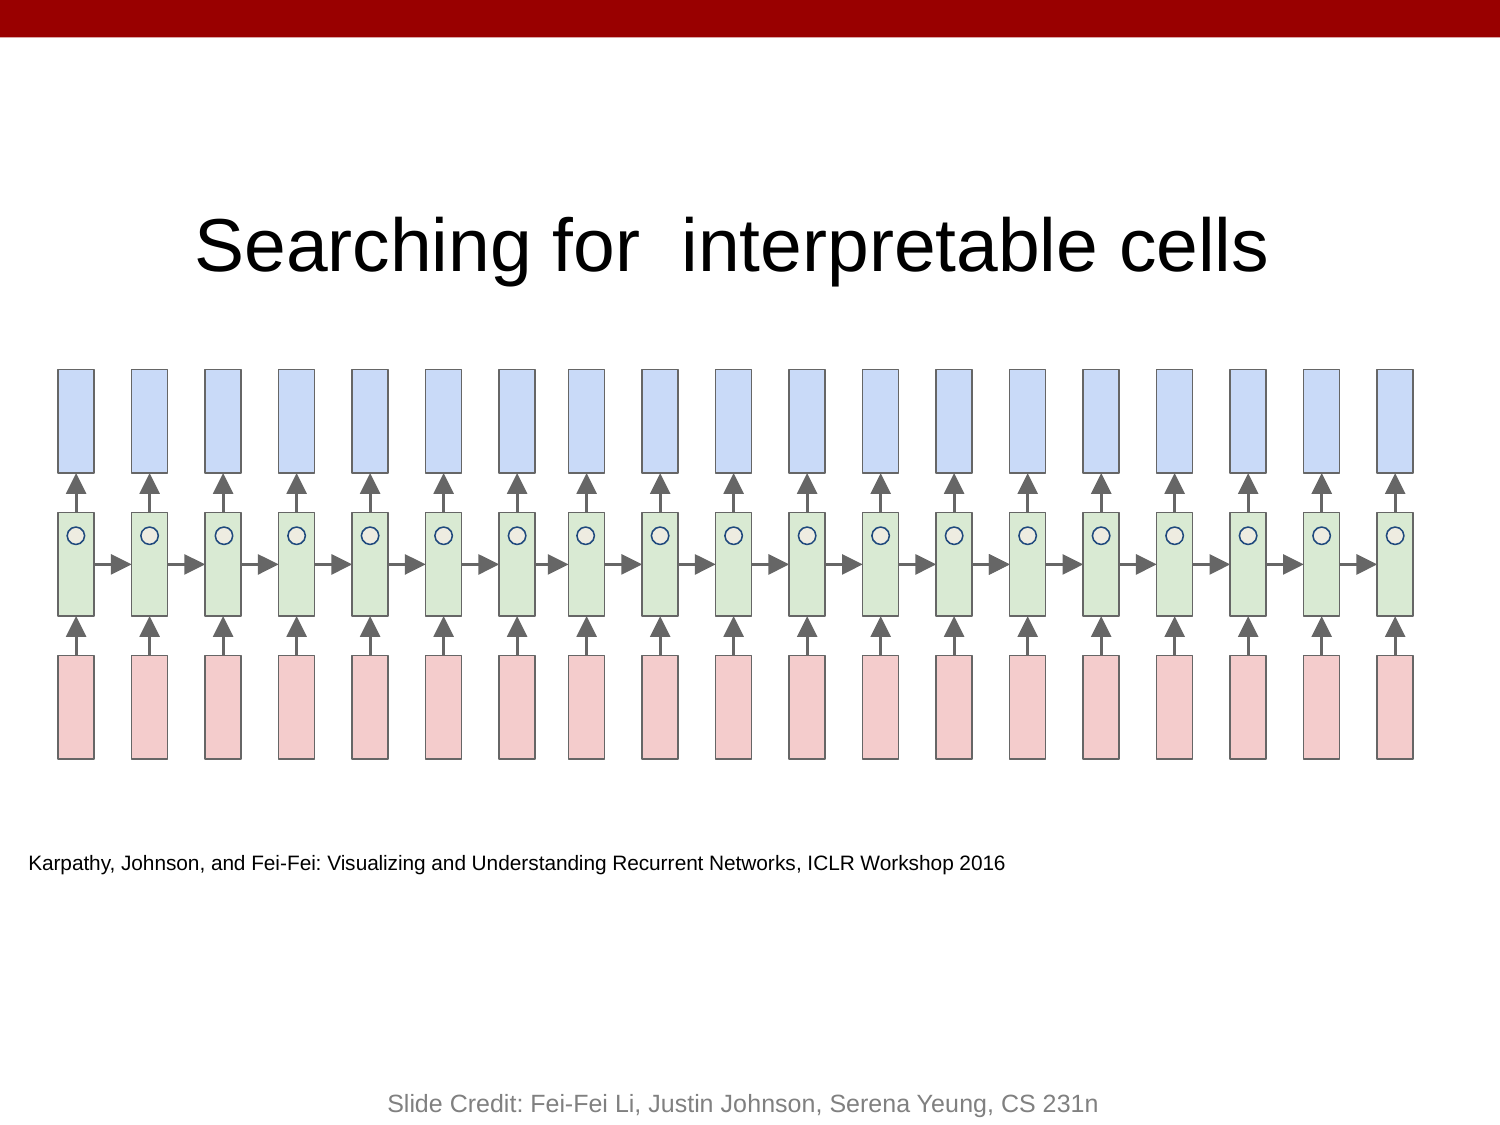

Searching for  interpretable cells

Karpathy, Johnson, and Fei-Fei: Visualizing and Understanding Recurrent Networks, ICLR Workshop 2016

Slide Credit: Fei-Fei Li, Justin Johnson, Serena Yeung, CS 231n